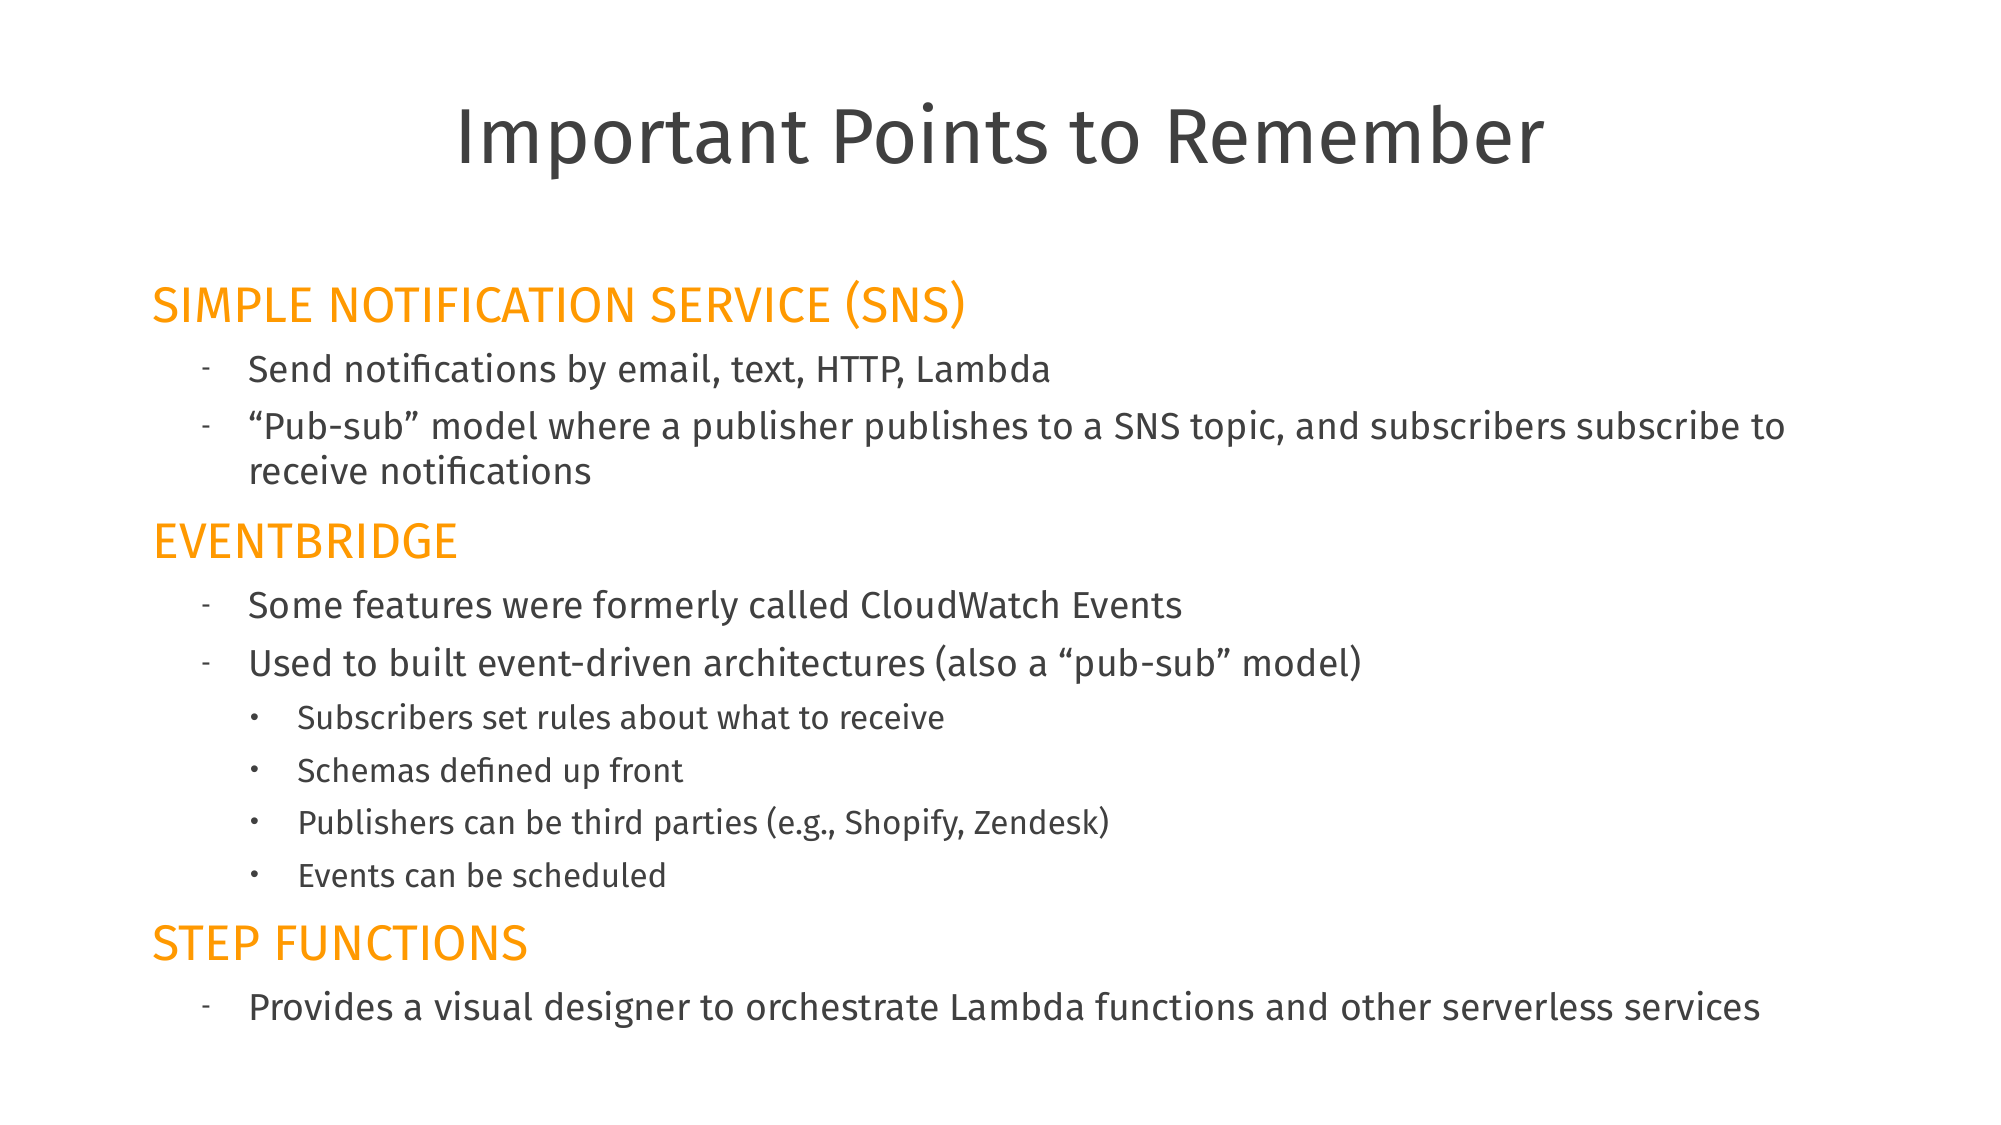

# Important Points to Remember
SIMPLE NOTIFICATION SERVICE (SNS)
Send notifications by email, text, HTTP, Lambda
“Pub-sub” model where a publisher publishes to a SNS topic, and subscribers subscribe to receive notifications
EVENTBRIDGE
Some features were formerly called CloudWatch Events
Used to built event-driven architectures (also a “pub-sub” model)
Subscribers set rules about what to receive
Schemas defined up front
Publishers can be third parties (e.g., Shopify, Zendesk)
Events can be scheduled
STEP FUNCTIONS
Provides a visual designer to orchestrate Lambda functions and other serverless services